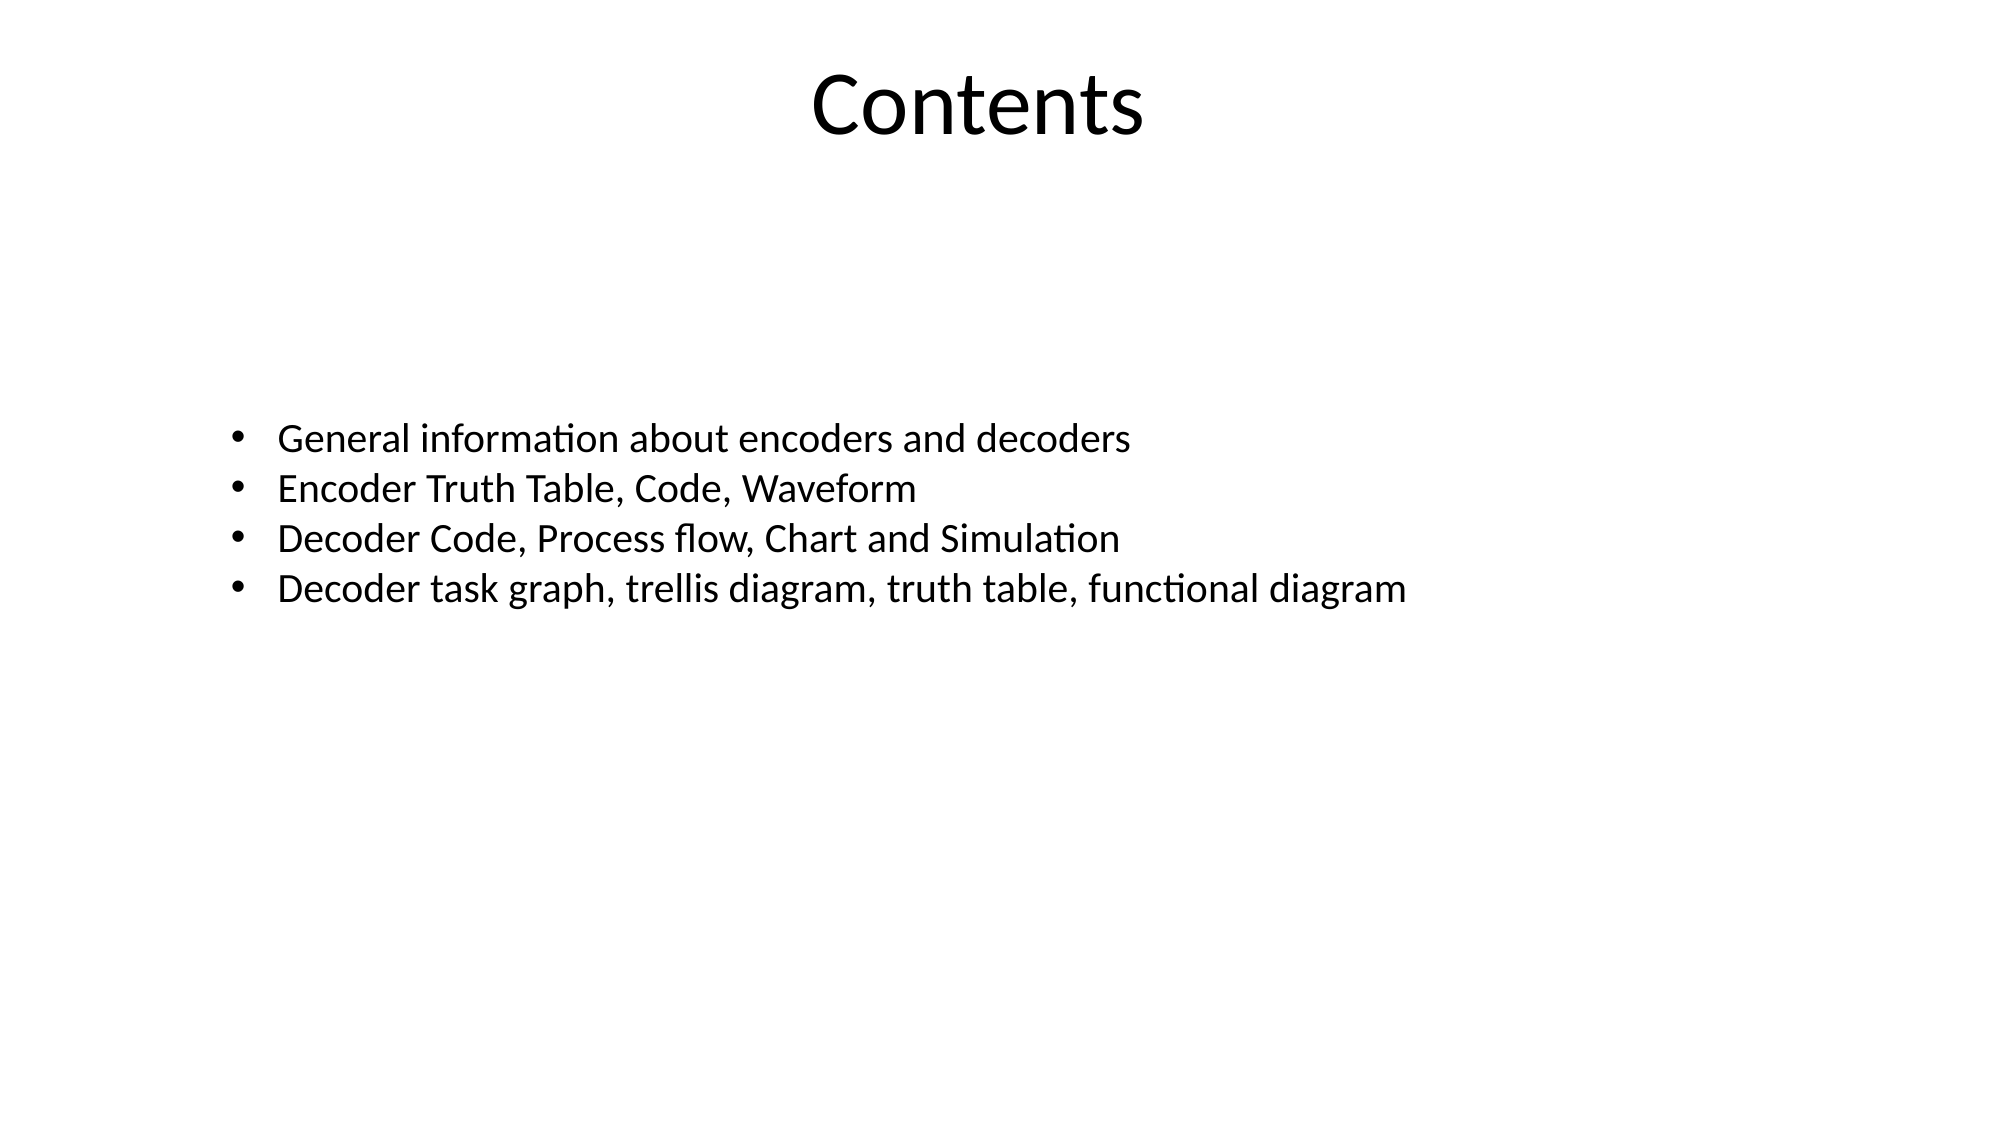

# Contents
General information about encoders and decoders
Encoder Truth Table, Code, Waveform
Decoder Code, Process flow, Chart and Simulation
Decoder task graph, trellis diagram, truth table, functional diagram